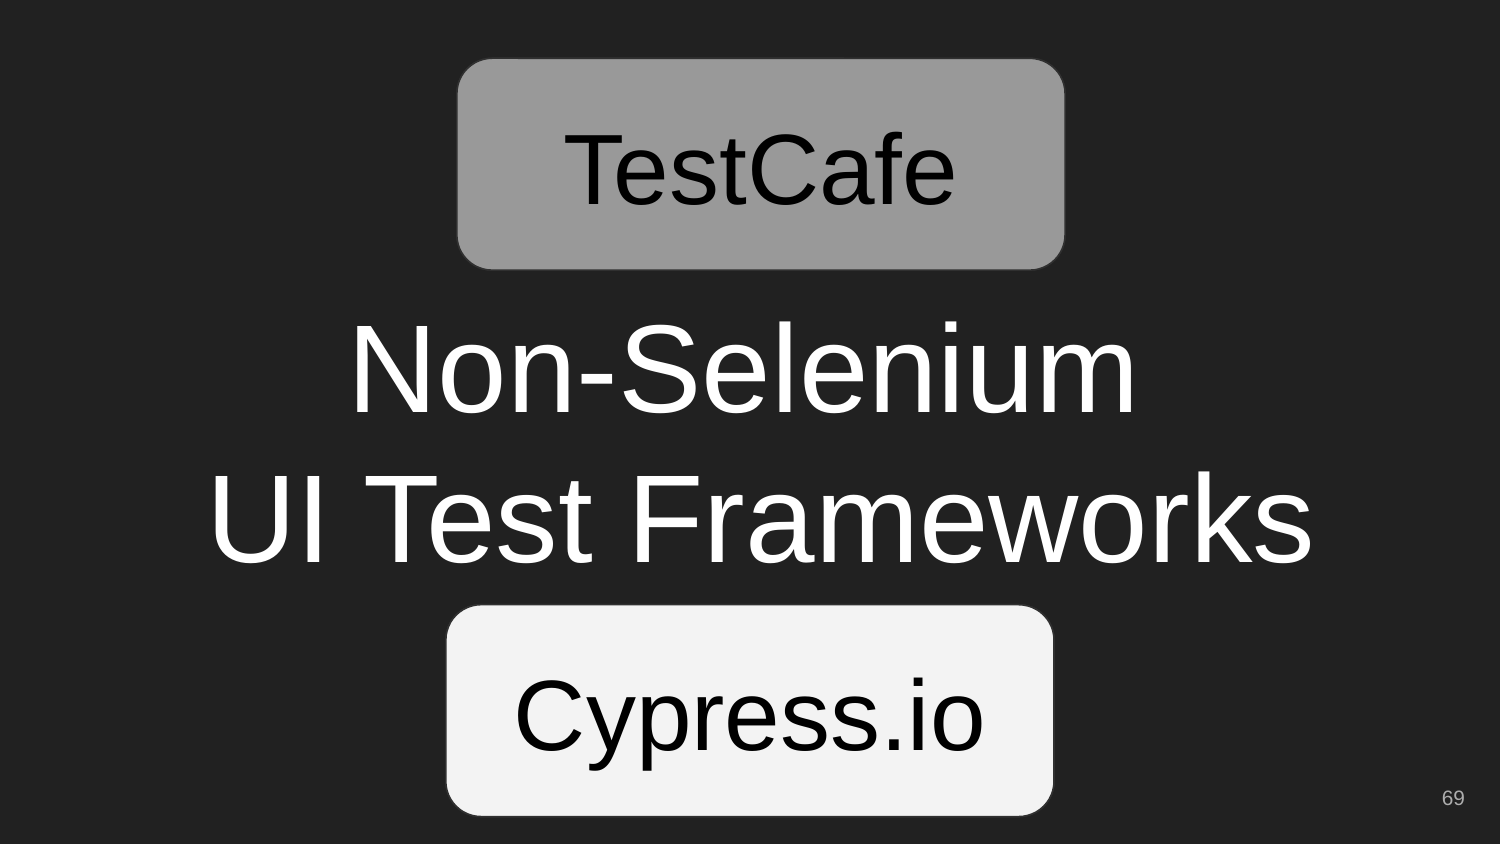

TestCafe
TestCafe
# Non-Selenium
UI Test Frameworks
Cypress.io
Cypress.io
Cypress.io
69